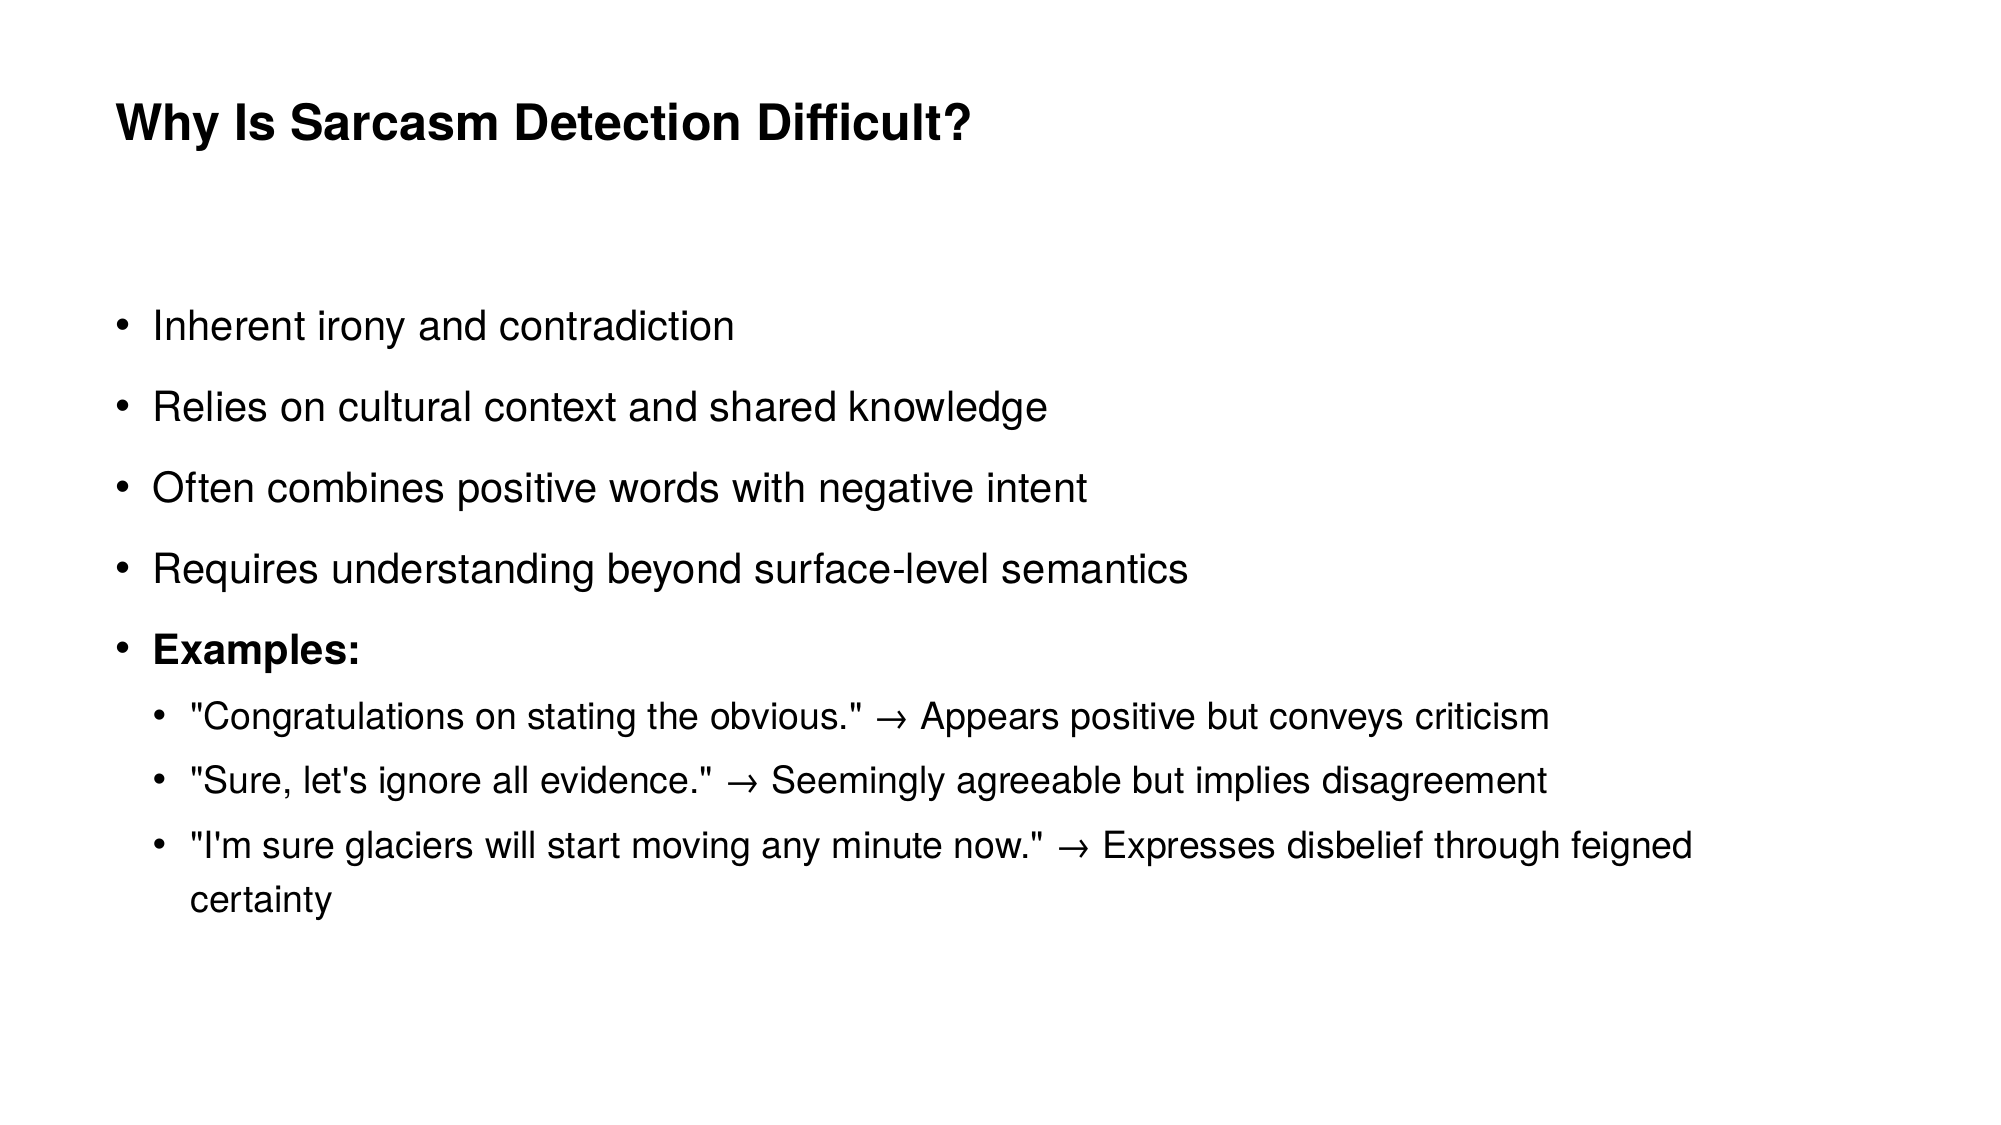

# Why Is Sarcasm Detection Difficult?
Inherent irony and contradiction
Relies on cultural context and shared knowledge
Often combines positive words with negative intent
Requires understanding beyond surface-level semantics
Examples:
"Congratulations on stating the obvious." → Appears positive but conveys criticism
"Sure, let's ignore all evidence." → Seemingly agreeable but implies disagreement
"I'm sure glaciers will start moving any minute now." → Expresses disbelief through feigned certainty